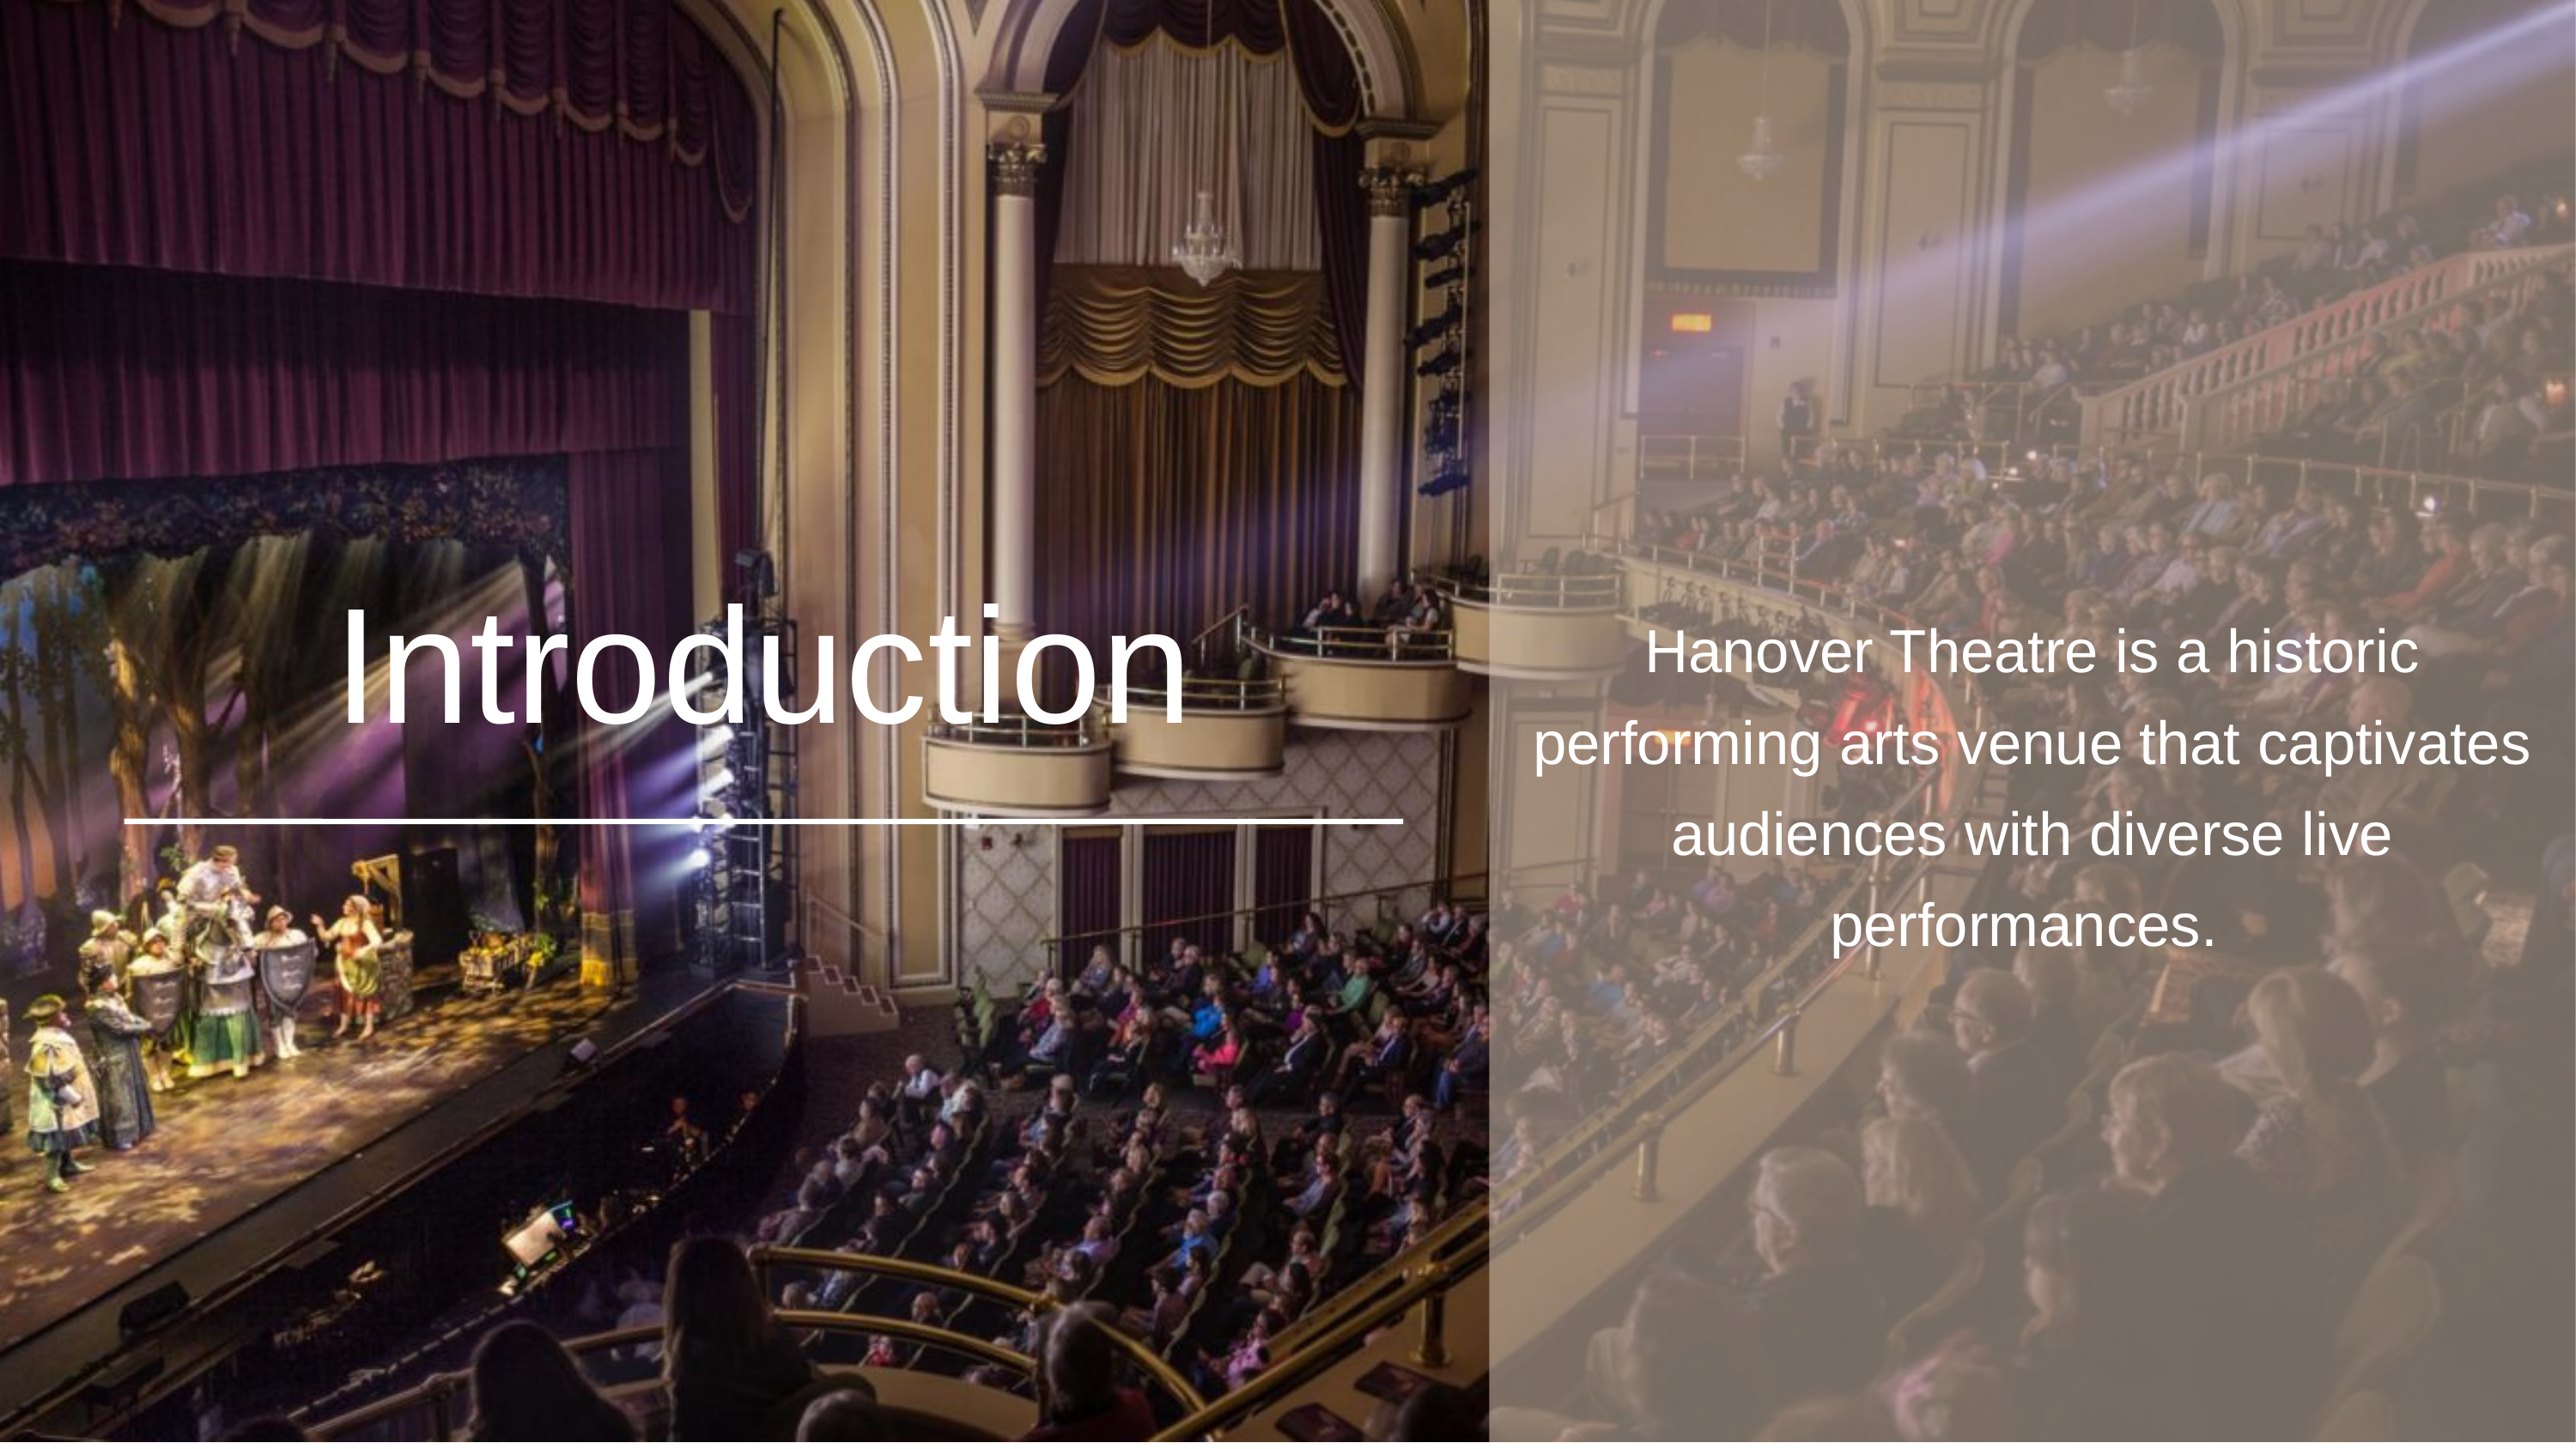

Introduction
Hanover Theatre is a historic performing arts venue that captivates audiences with diverse live performances.